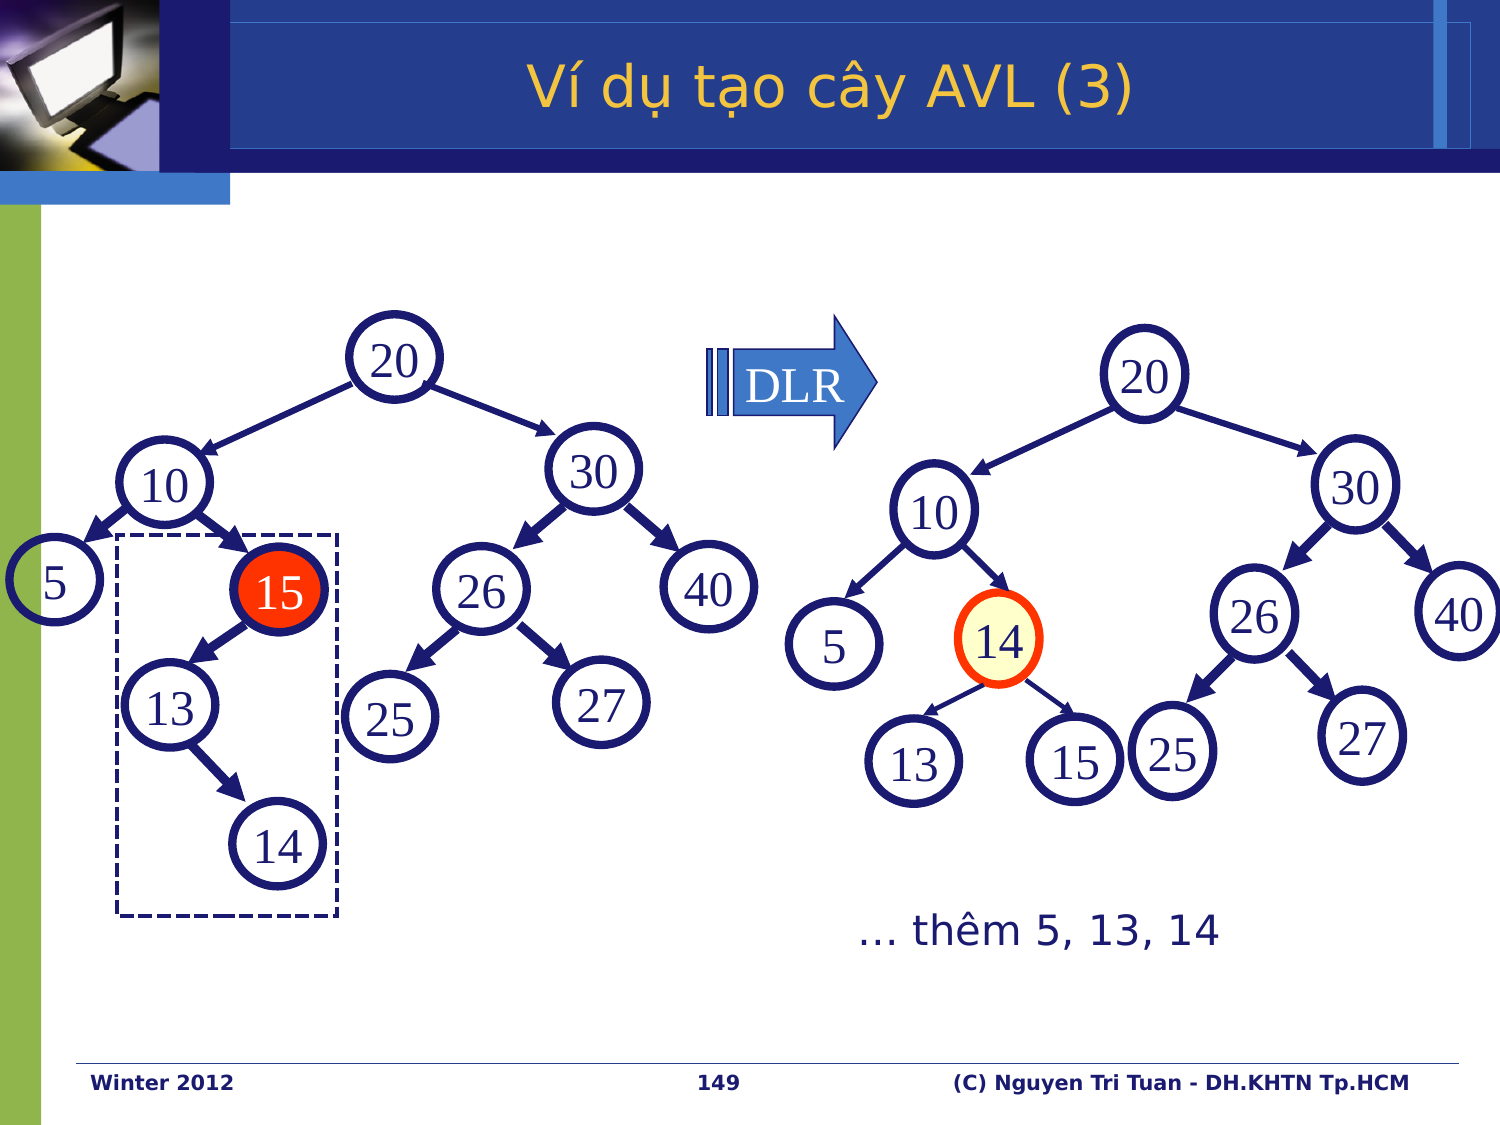

# Ví dụ tạo cây AVL (3)
20

30
10

40
26
15

27
25
DLR
20

30
10

40
26
14
5

27
25
15
13

5
15

13

14
… thêm 5, 13, 14
Winter 2012
149
(C) Nguyen Tri Tuan - DH.KHTN Tp.HCM